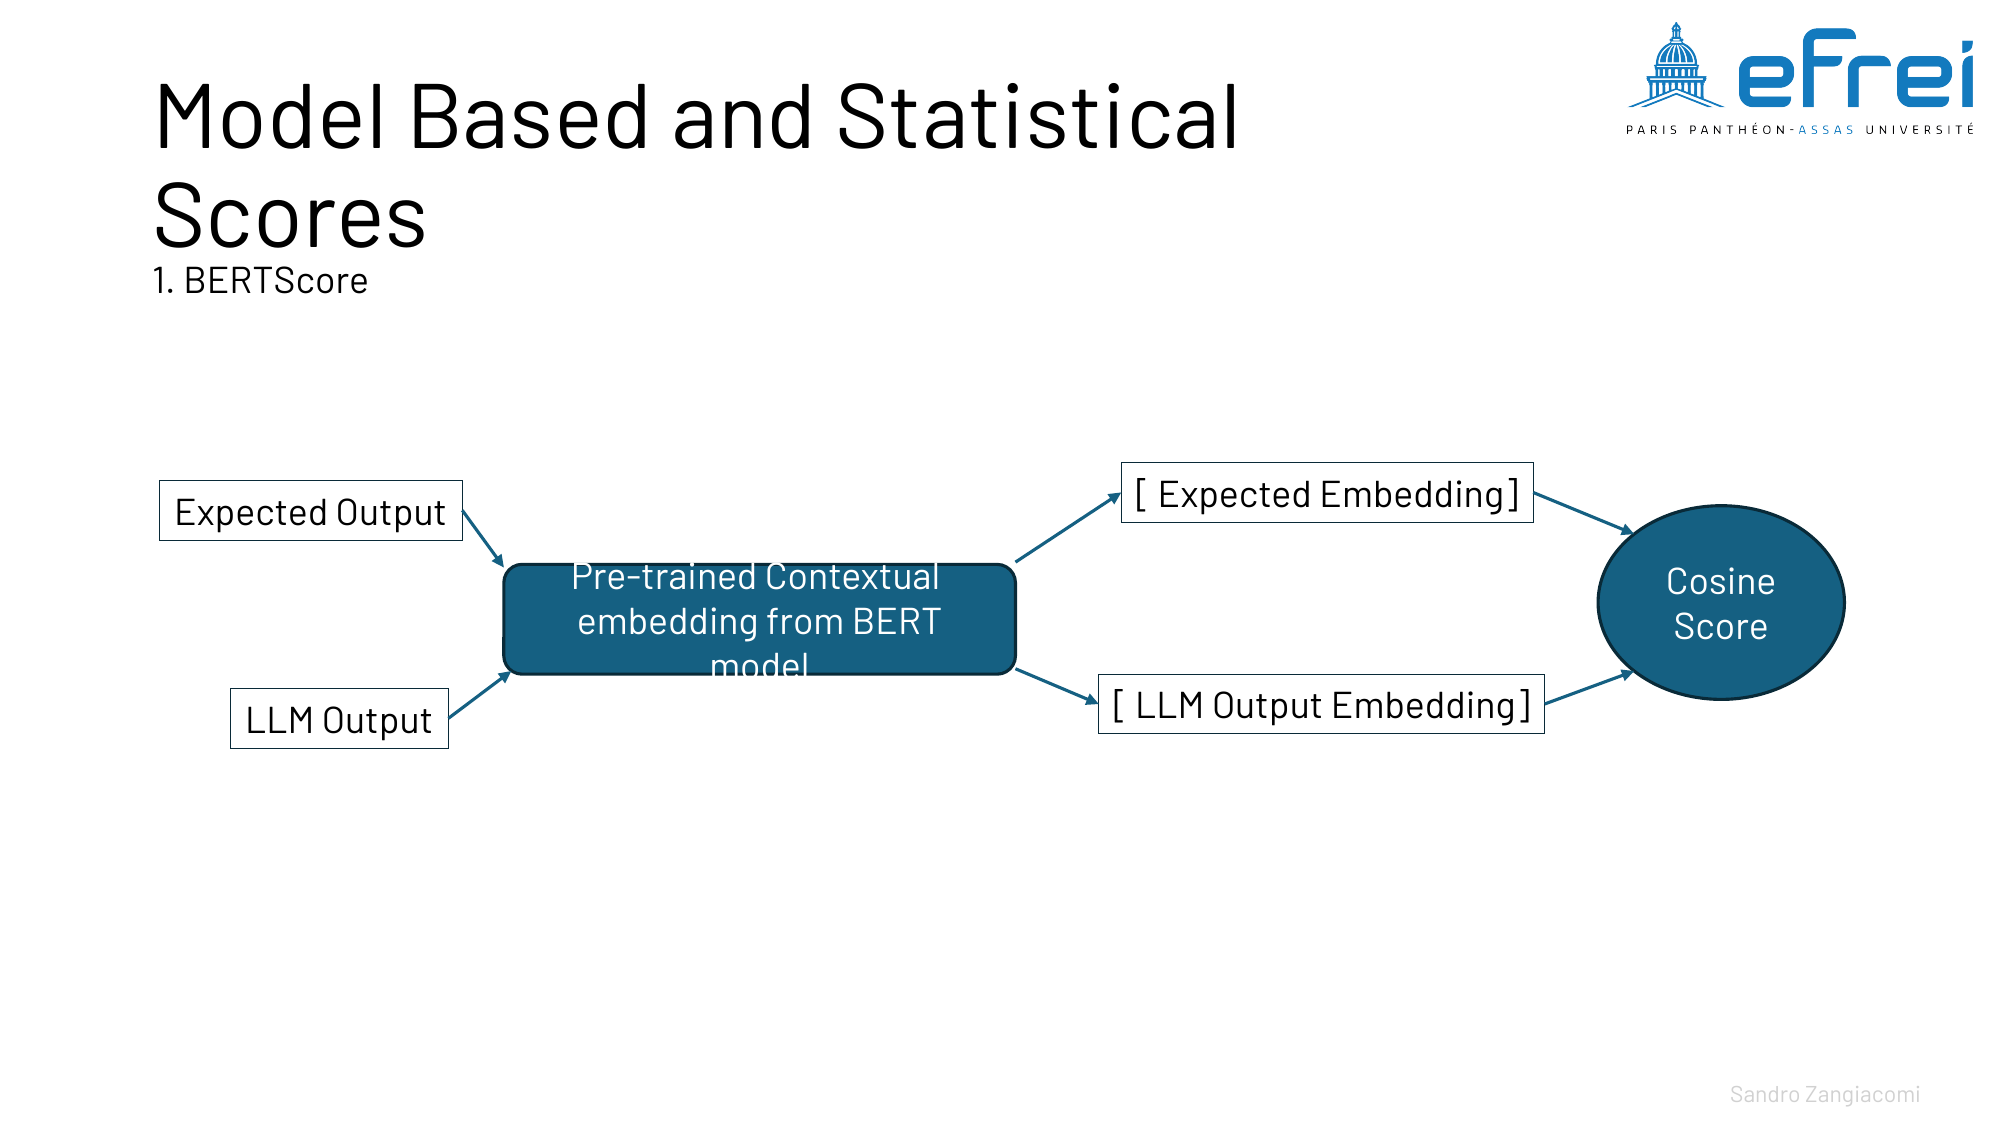

# Model Based and Statistical Scores
1. BERTScore
[ Expected Embedding]
Expected Output
Cosine
Score
Pre-trained Contextual
embedding from BERT model
[ LLM Output Embedding]
LLM Output